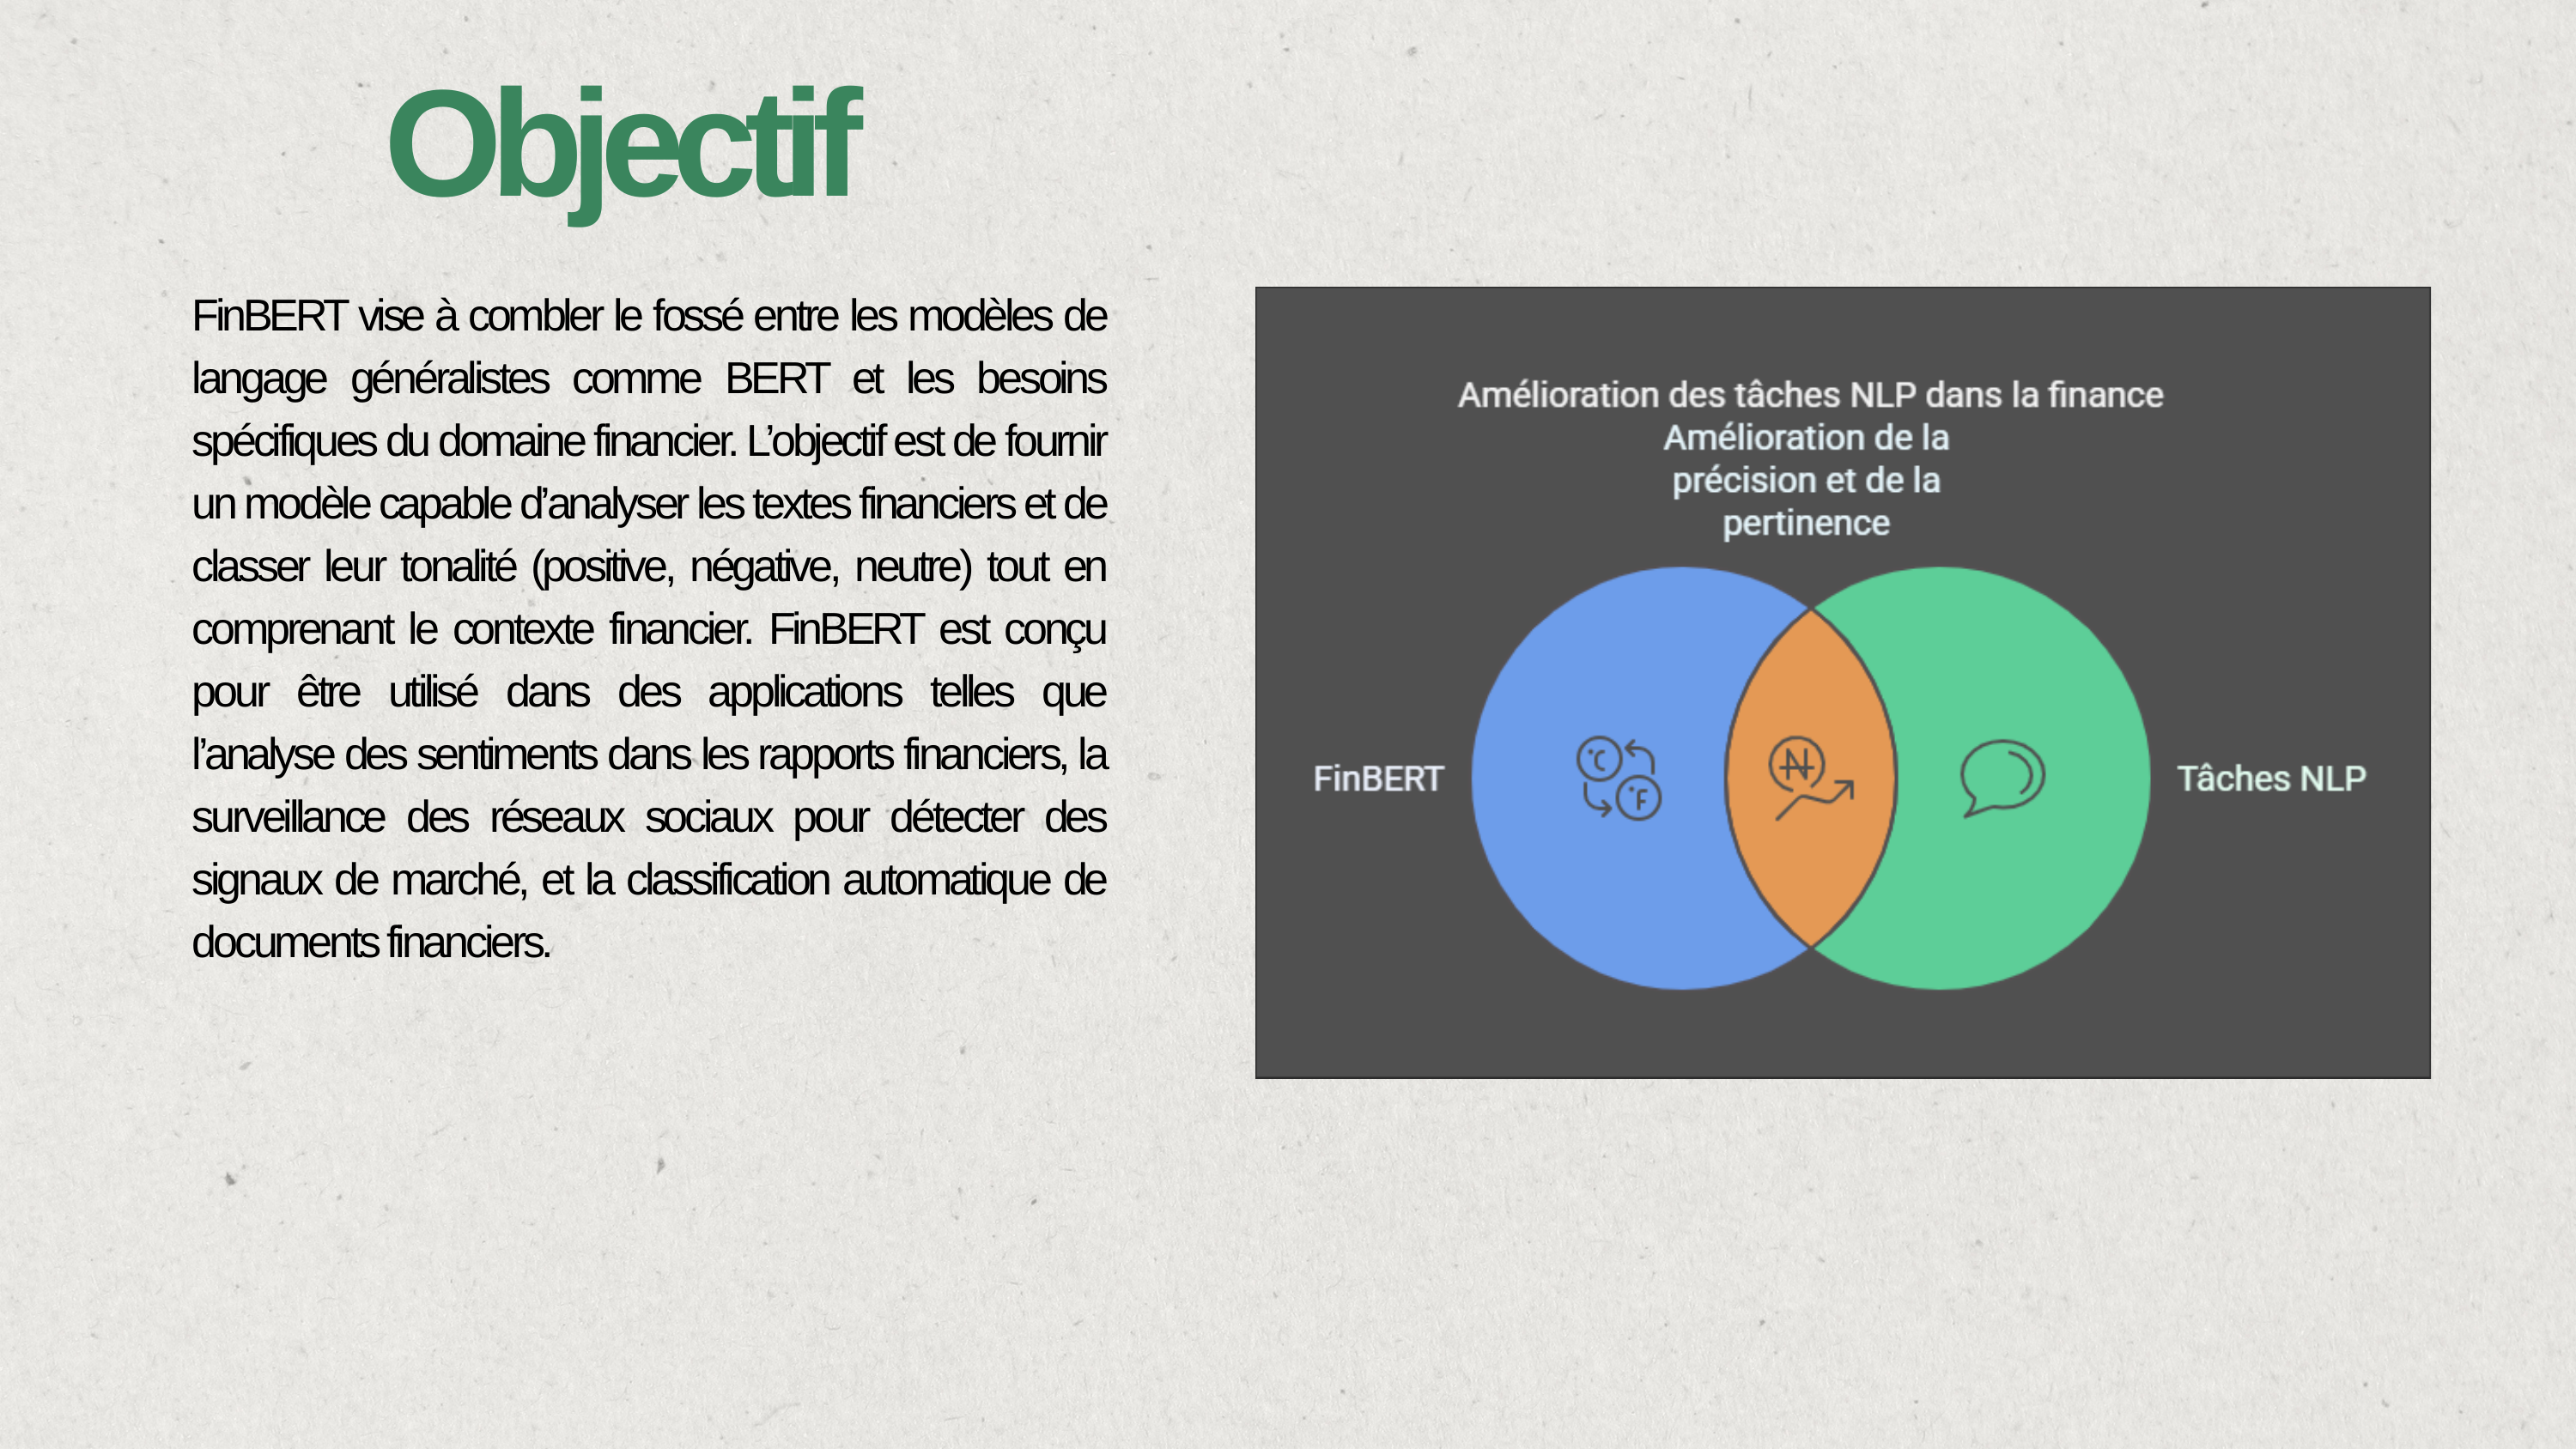

Objectif
FinBERT vise à combler le fossé entre les modèles de langage généralistes comme BERT et les besoins spécifiques du domaine financier. L’objectif est de fournir un modèle capable d’analyser les textes financiers et de classer leur tonalité (positive, négative, neutre) tout en comprenant le contexte financier. FinBERT est conçu pour être utilisé dans des applications telles que l’analyse des sentiments dans les rapports financiers, la surveillance des réseaux sociaux pour détecter des signaux de marché, et la classification automatique de documents financiers.